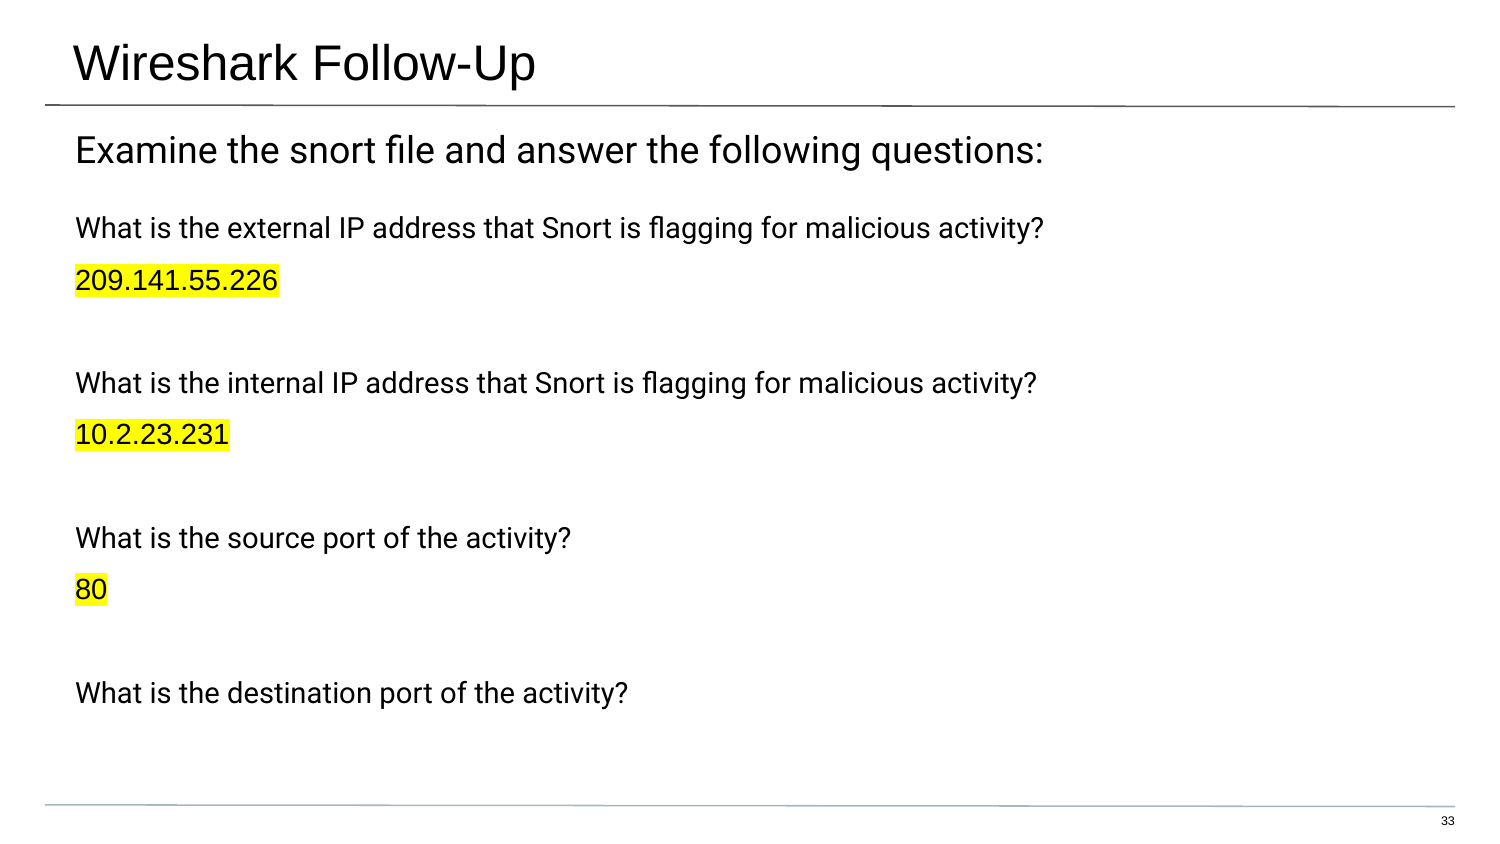

# Wireshark Follow-Up
Examine the snort file and answer the following questions:
What is the external IP address that Snort is flagging for malicious activity?
209.141.55.226

What is the internal IP address that Snort is flagging for malicious activity?
10.2.23.231

What is the source port of the activity?
80

What is the destination port of the activity?

33